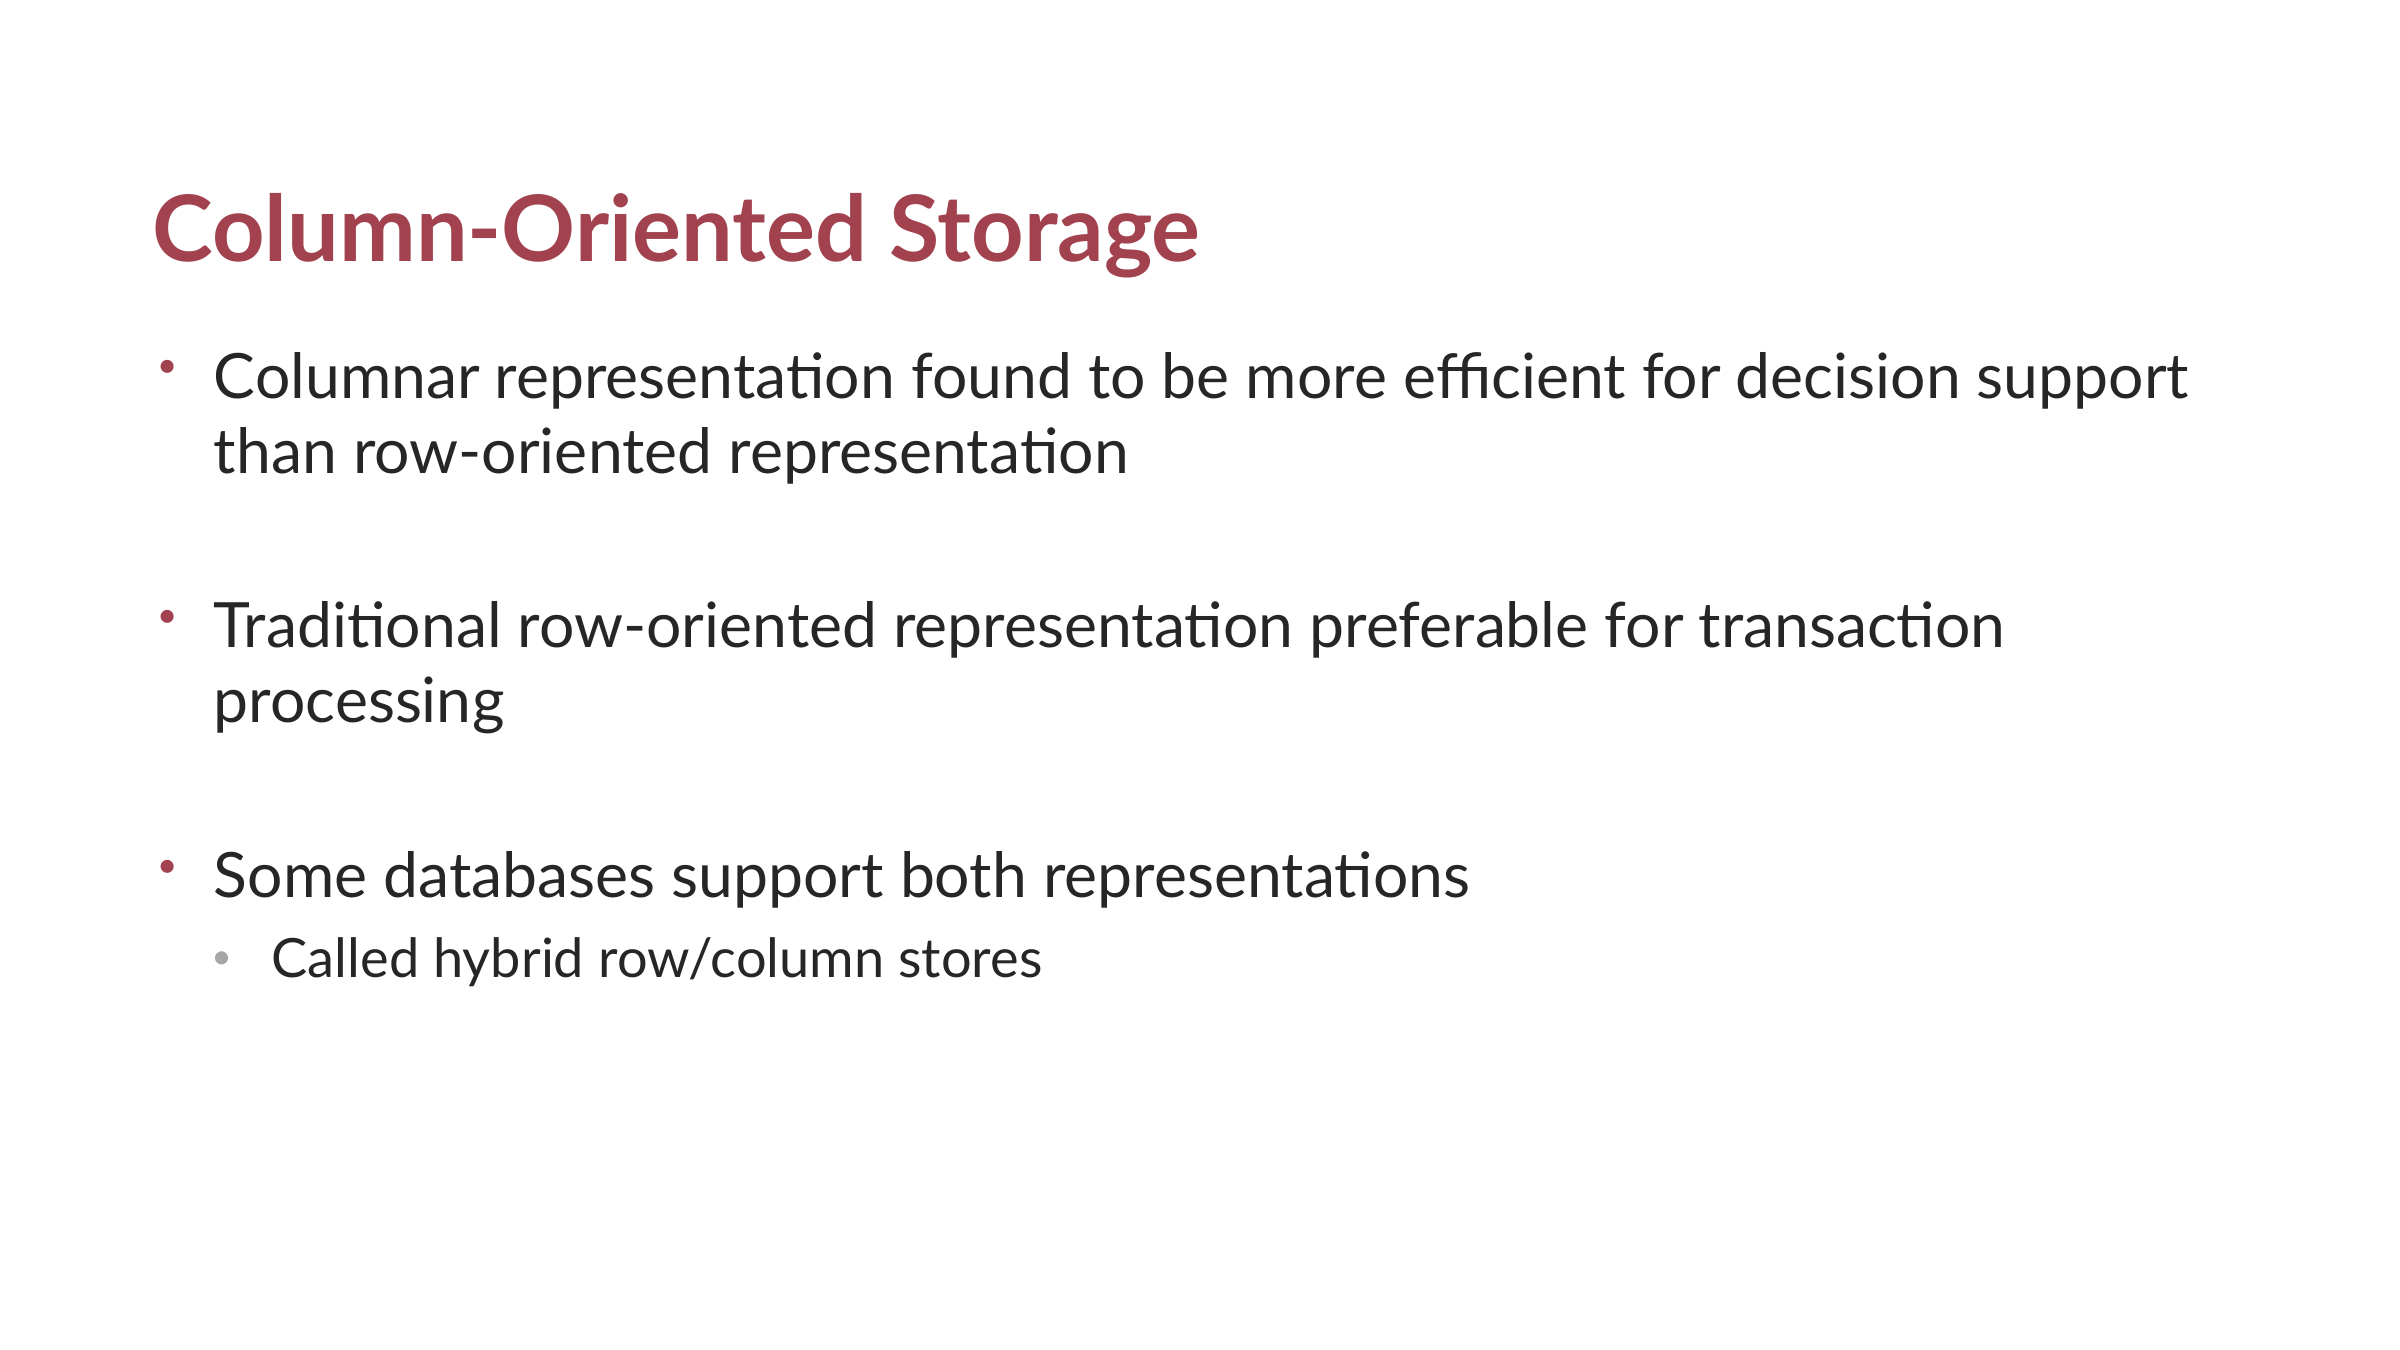

# Column-Oriented Storage
Columnar representation found to be more efficient for decision support than row-oriented representation

Traditional row-oriented representation preferable for transaction processing

Some databases support both representations
Called hybrid row/column stores